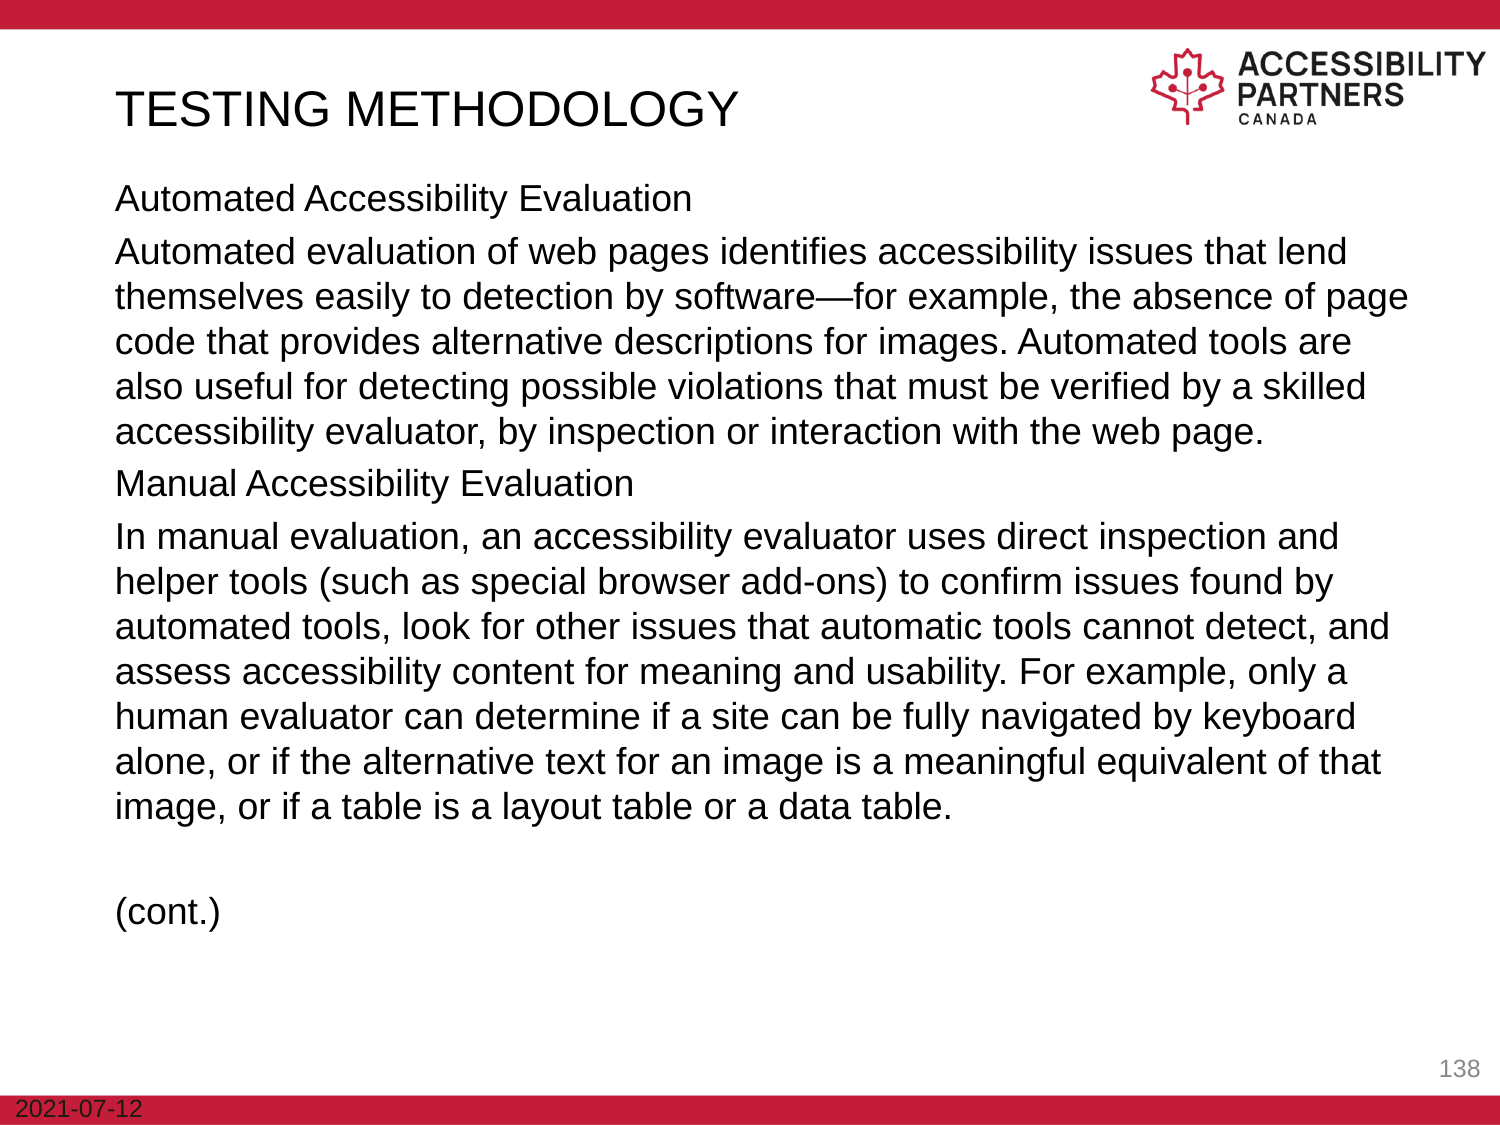

# TESTING METHODOLOGY
Automated Accessibility Evaluation
Automated evaluation of web pages identifies accessibility issues that lend themselves easily to detection by software—for example, the absence of page code that provides alternative descriptions for images. Automated tools are also useful for detecting possible violations that must be verified by a skilled accessibility evaluator, by inspection or interaction with the web page.
Manual Accessibility Evaluation
In manual evaluation, an accessibility evaluator uses direct inspection and helper tools (such as special browser add-ons) to confirm issues found by automated tools, look for other issues that automatic tools cannot detect, and assess accessibility content for meaning and usability. For example, only a human evaluator can determine if a site can be fully navigated by keyboard alone, or if the alternative text for an image is a meaningful equivalent of that image, or if a table is a layout table or a data table.

(cont.)
138
2021-07-12